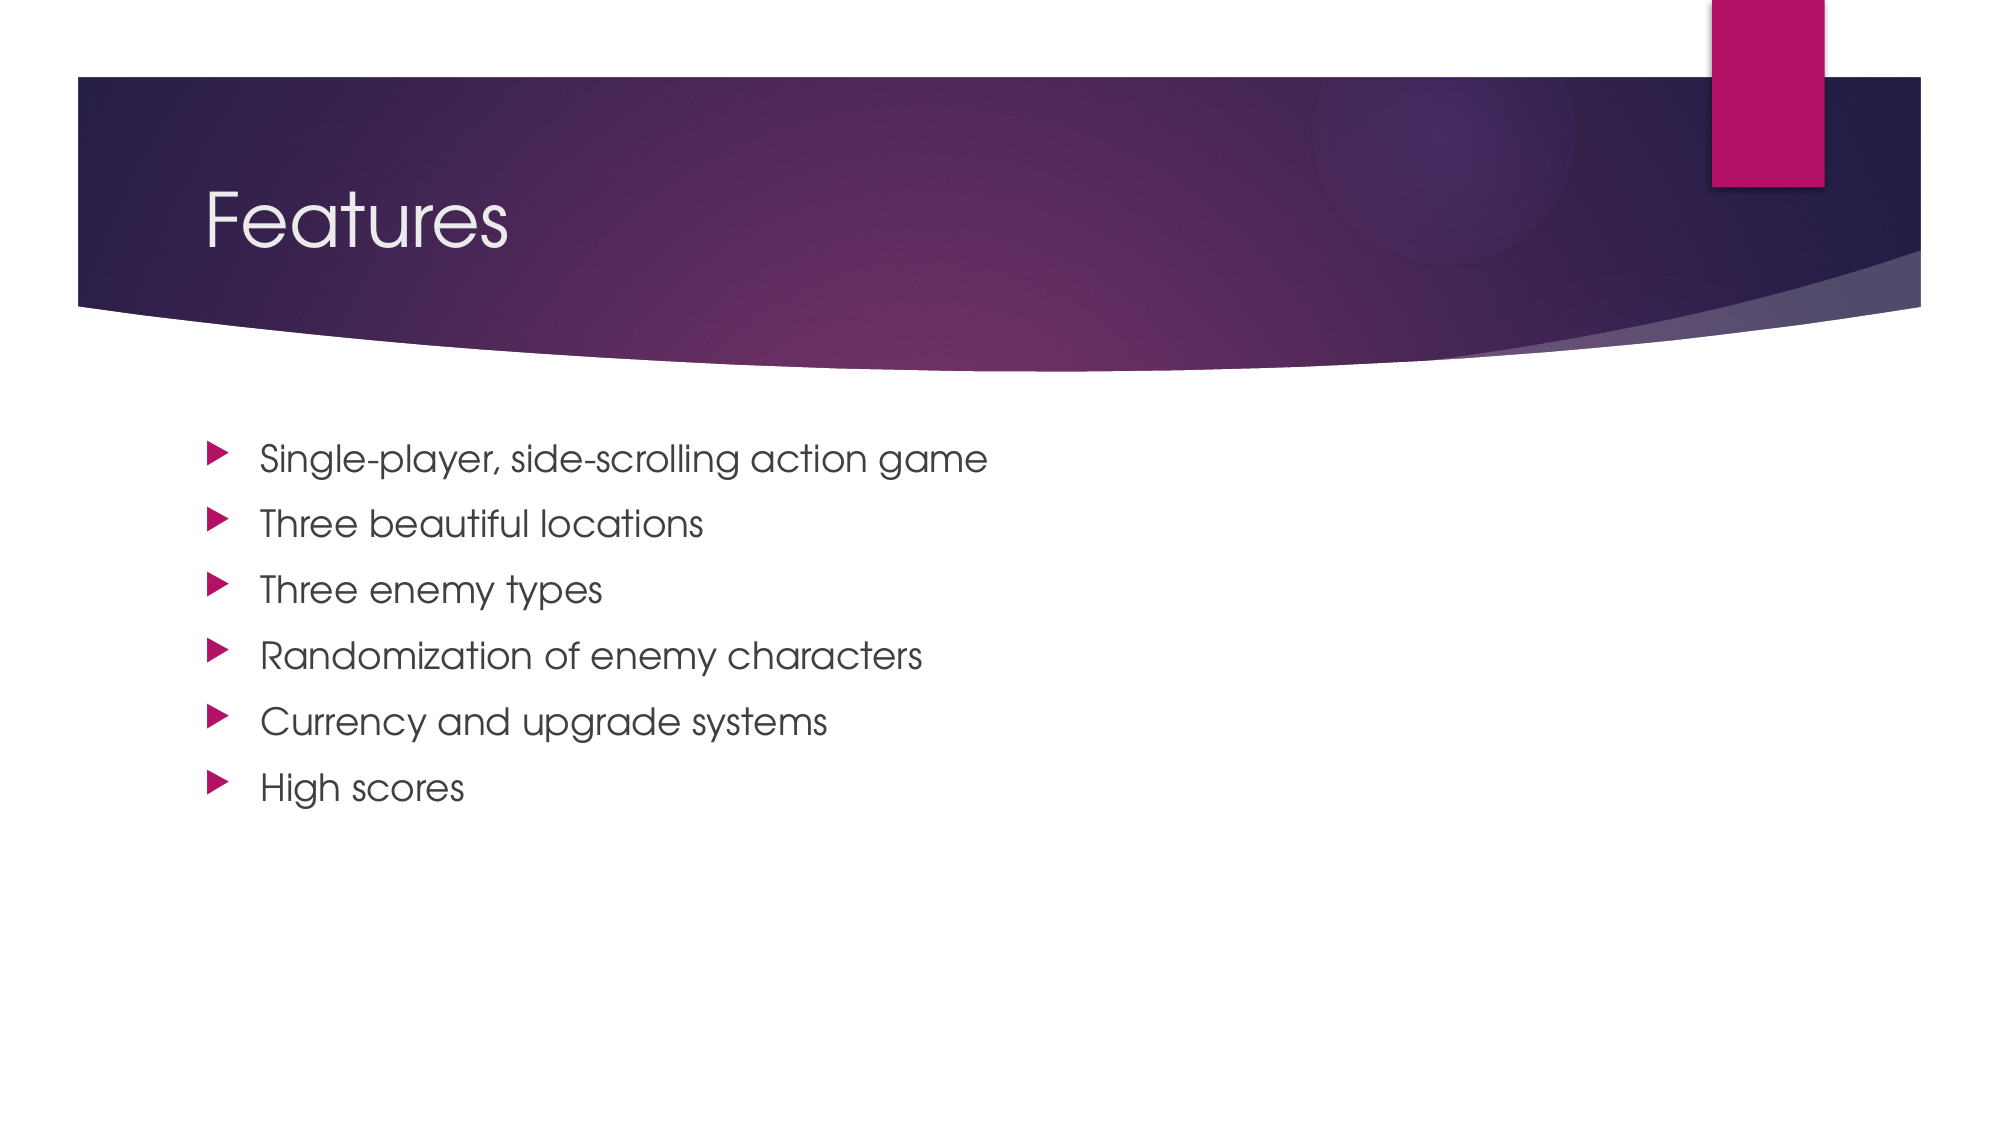

# Features
Single-player, side-scrolling action game
Three beautiful locations
Three enemy types
Randomization of enemy characters
Currency and upgrade systems
High scores